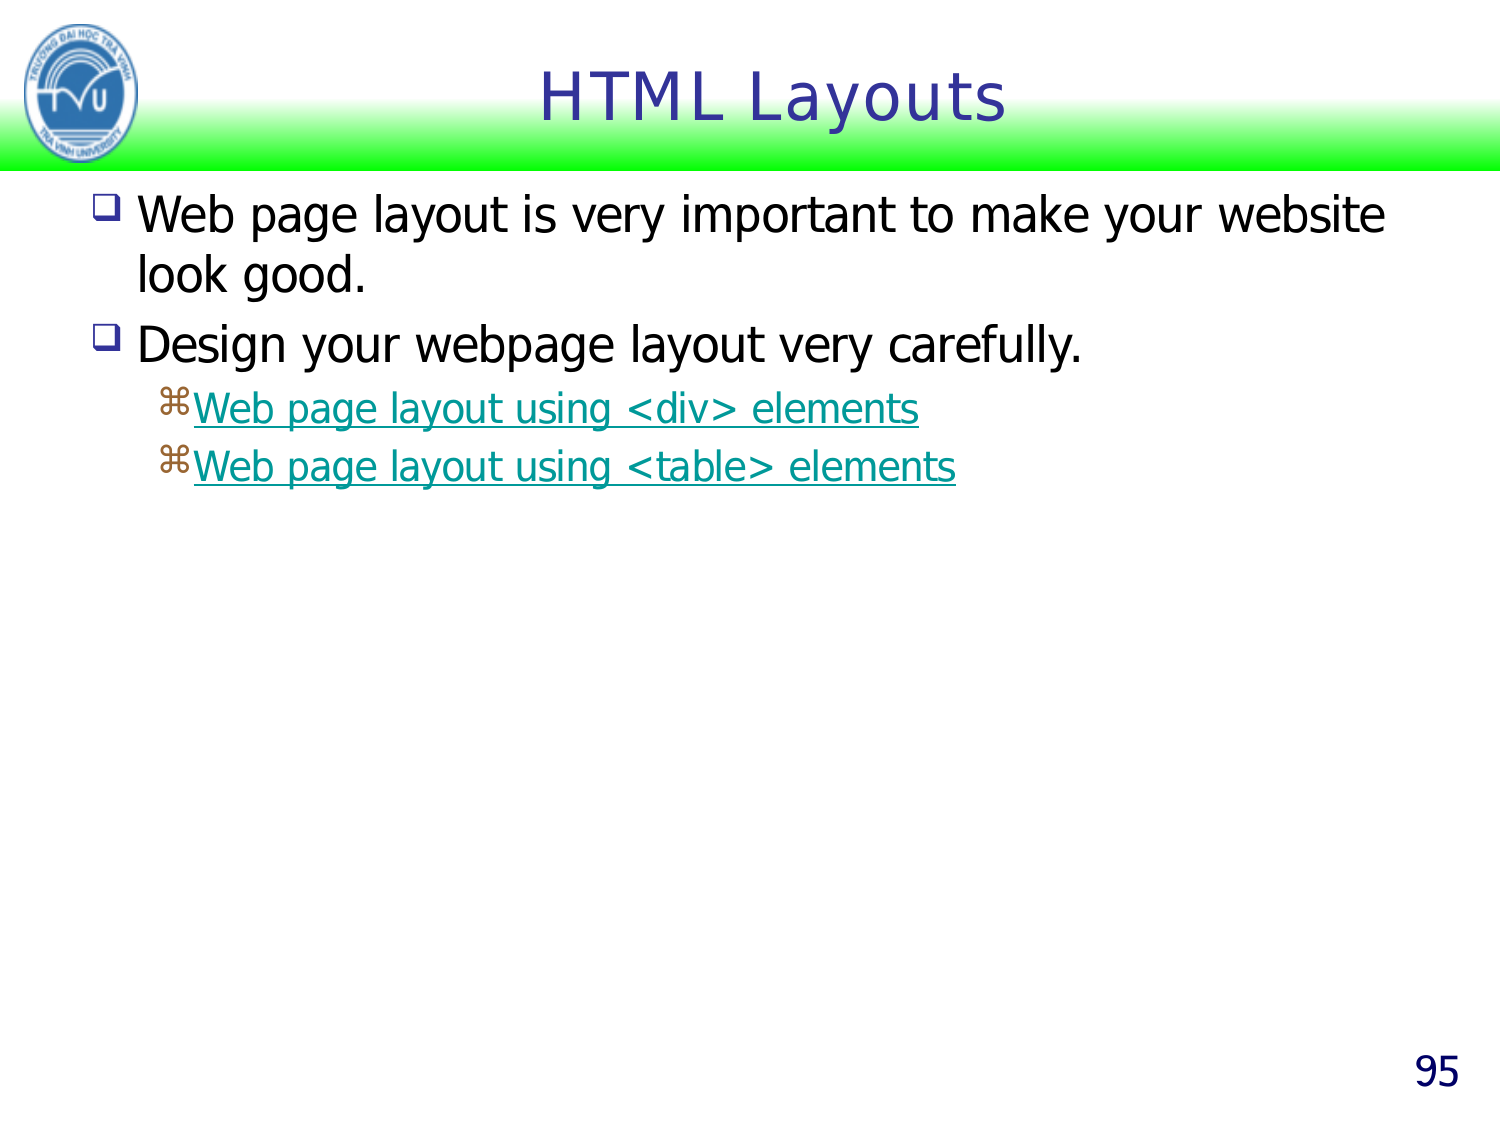

# HTML Layouts
Web page layout is very important to make your website look good.
Design your webpage layout very carefully.
Web page layout using <div> elements
Web page layout using <table> elements
95